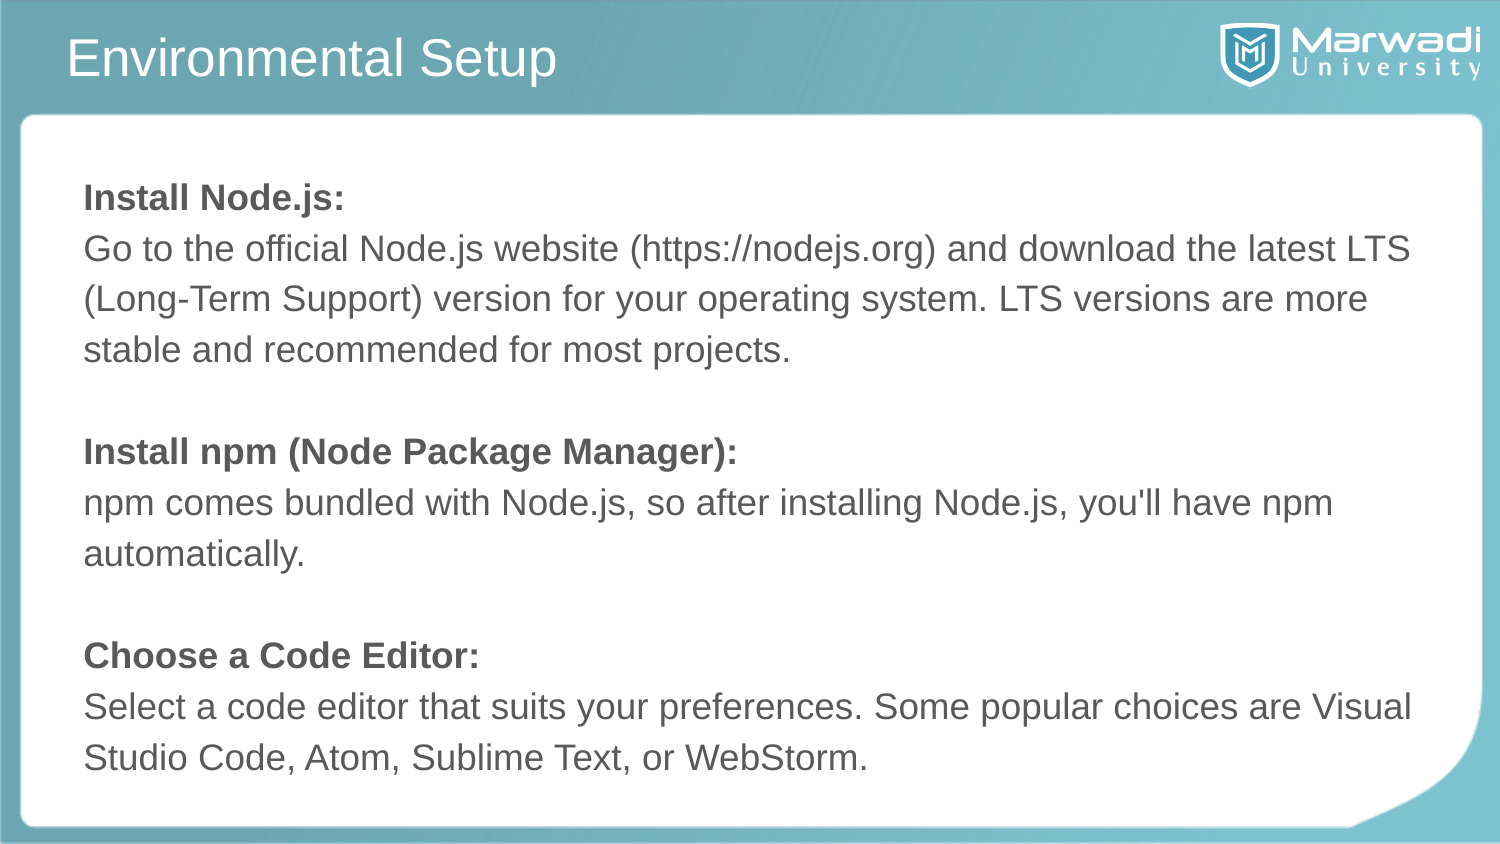

# Environmental Setup
Install Node.js:
Go to the official Node.js website (https://nodejs.org) and download the latest LTS (Long-Term Support) version for your operating system. LTS versions are more stable and recommended for most projects.

Install npm (Node Package Manager):
npm comes bundled with Node.js, so after installing Node.js, you'll have npm automatically.

Choose a Code Editor:
Select a code editor that suits your preferences. Some popular choices are Visual Studio Code, Atom, Sublime Text, or WebStorm.